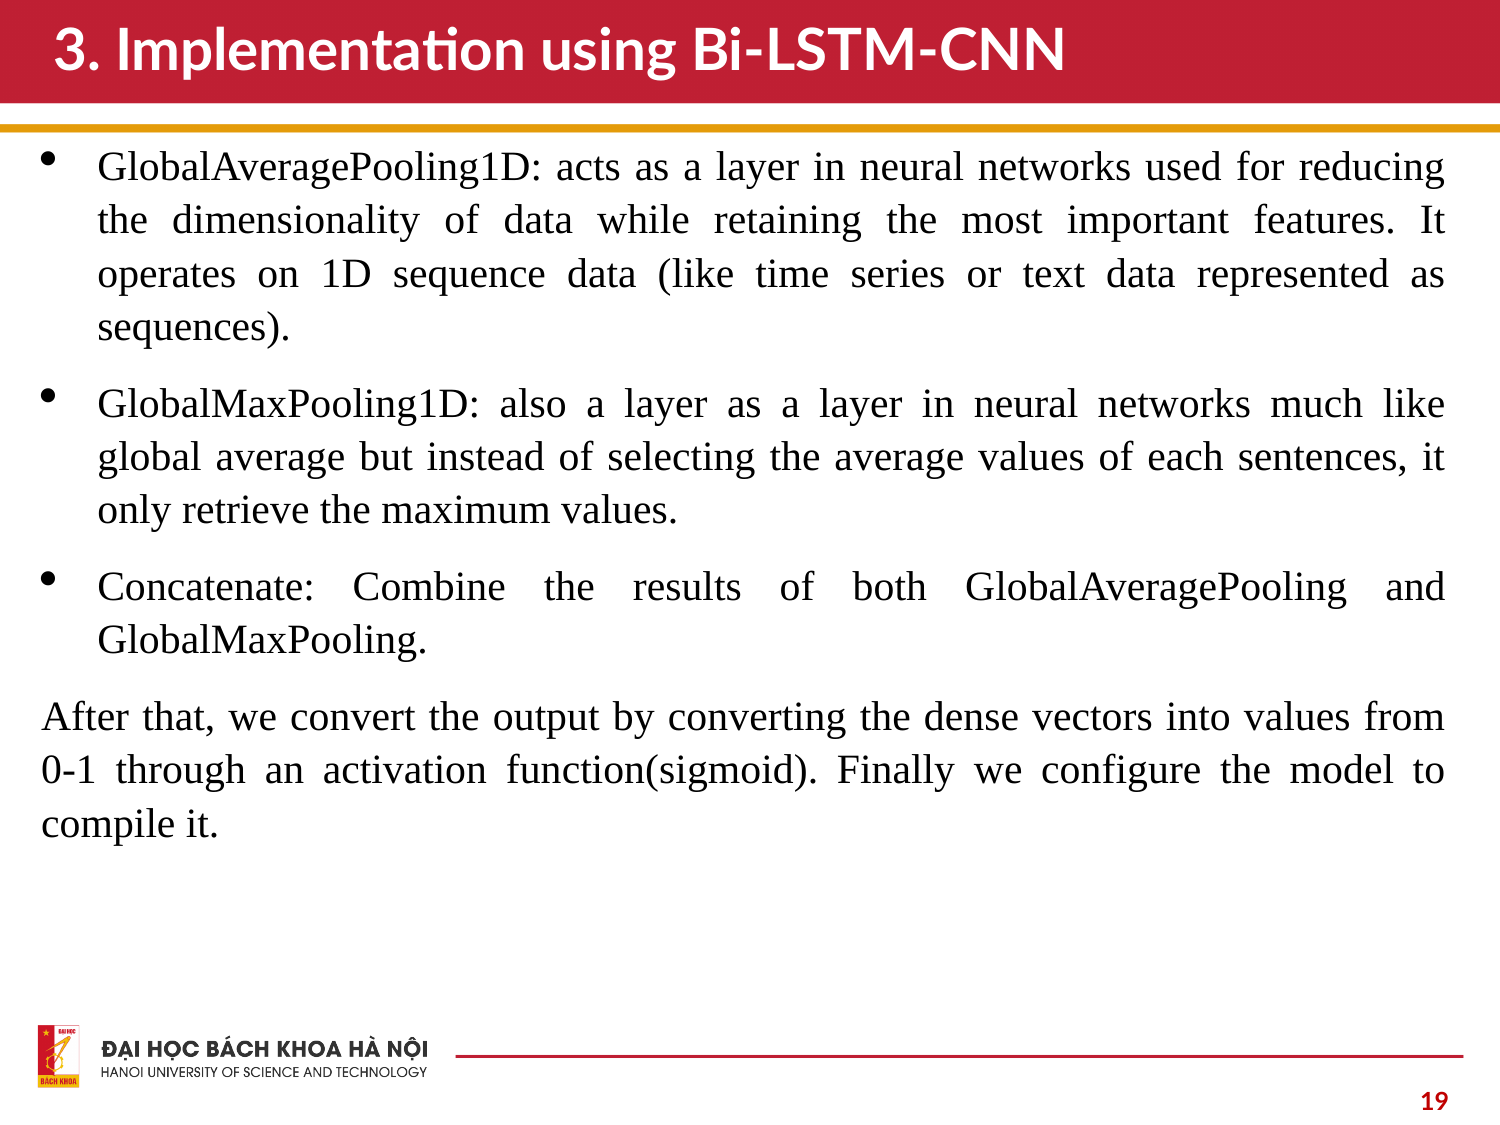

# 3. Implementation using Bi-LSTM-CNN
GlobalAveragePooling1D: acts as a layer in neural networks used for reducing the dimensionality of data while retaining the most important features. It operates on 1D sequence data (like time series or text data represented as sequences).
GlobalMaxPooling1D: also a layer as a layer in neural networks much like global average but instead of selecting the average values of each sentences, it only retrieve the maximum values.
Concatenate: Combine the results of both GlobalAveragePooling and GlobalMaxPooling.
After that, we convert the output by converting the dense vectors into values from 0-1 through an activation function(sigmoid). Finally we configure the model to compile it.

19